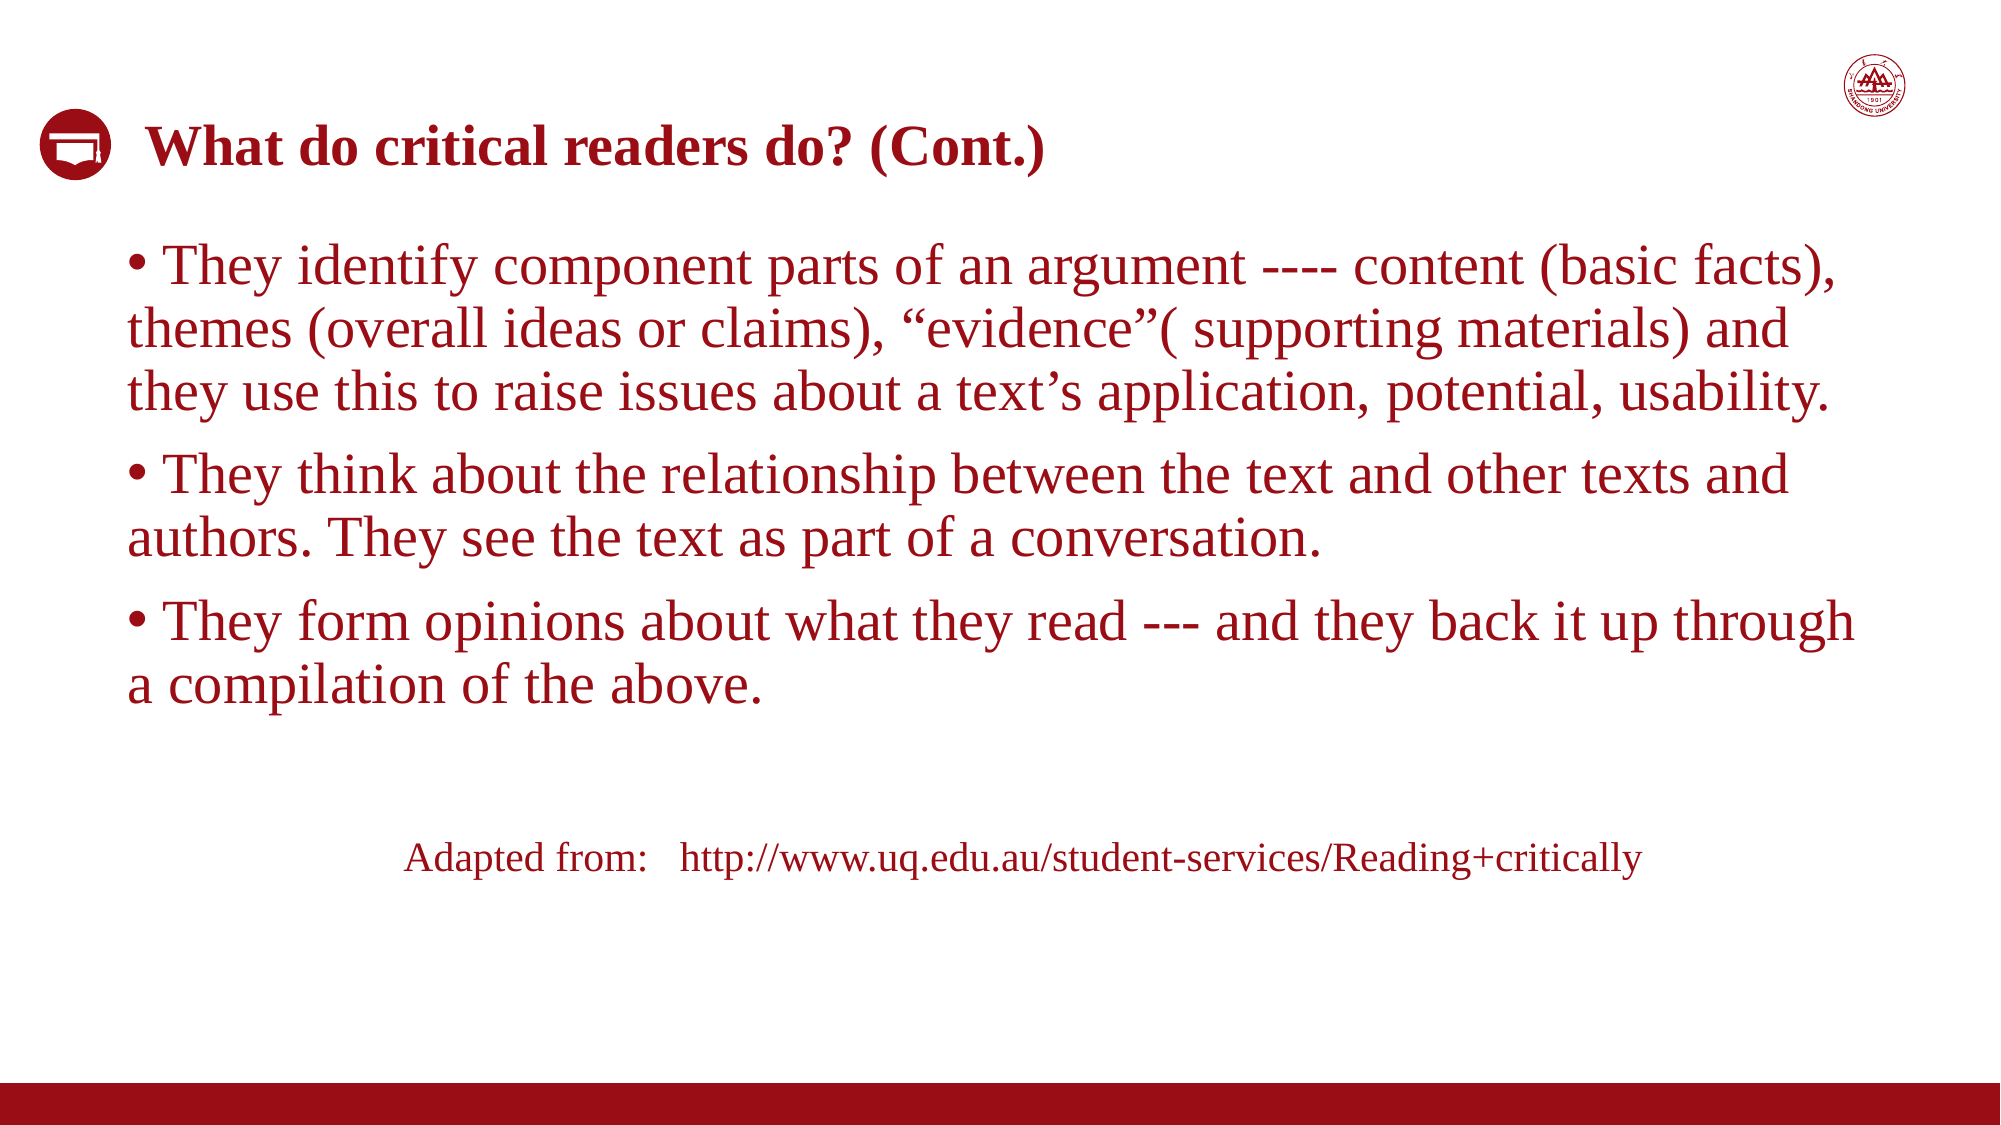

What do critical readers do? (Cont.)
 They identify component parts of an argument ---- content (basic facts), themes (overall ideas or claims), “evidence”( supporting materials) and they use this to raise issues about a text’s application, potential, usability.
 They think about the relationship between the text and other texts and authors. They see the text as part of a conversation.
 They form opinions about what they read --- and they back it up through a compilation of the above.

                   Adapted from:   http://www.uq.edu.au/student-services/Reading+critically